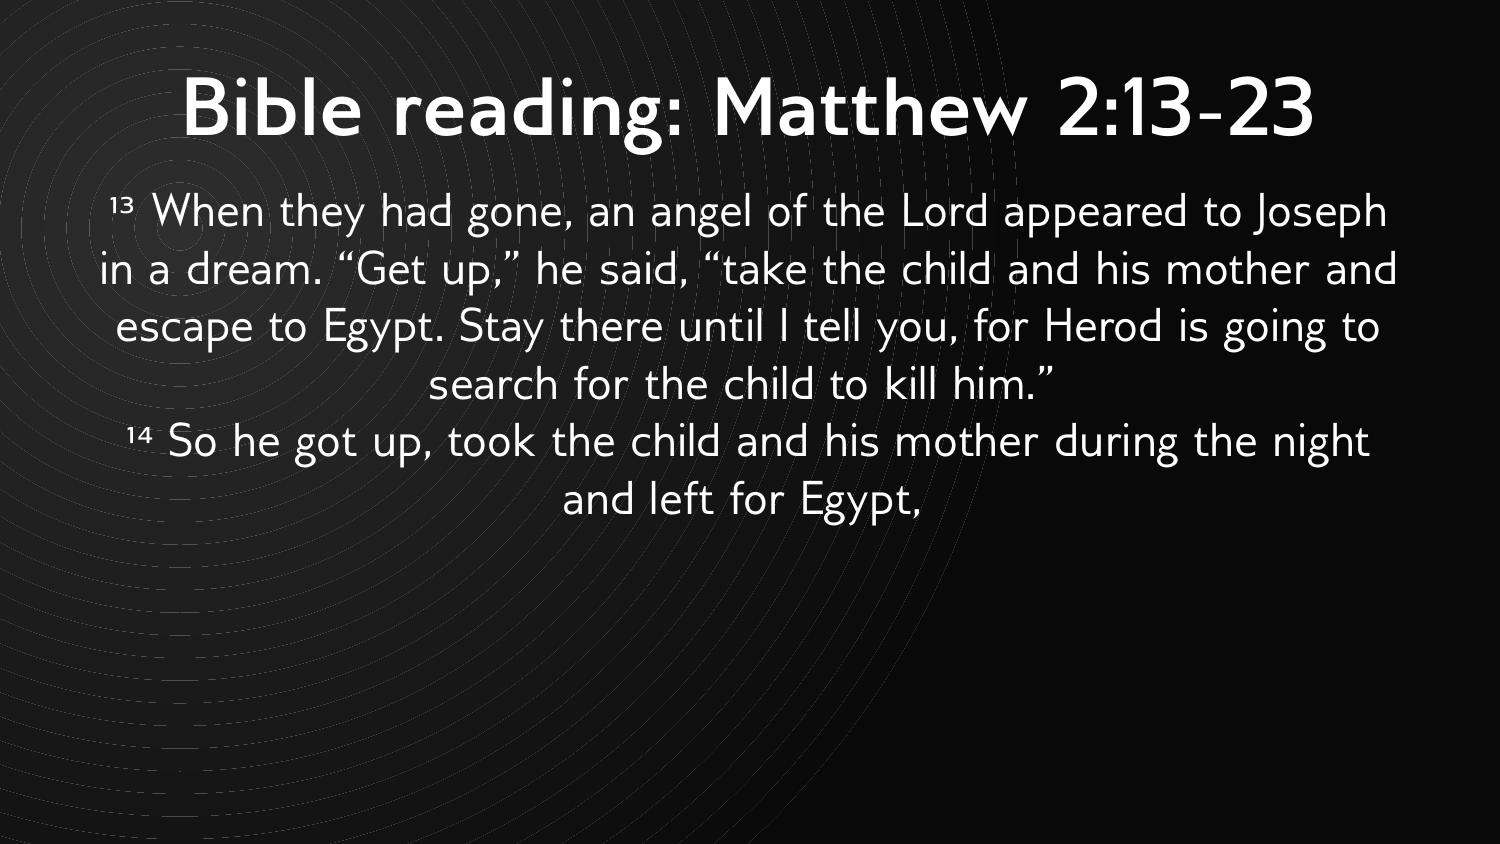

Bible reading: Matthew 2:13-23
¹³ When they had gone, an angel of the Lord appeared to Joseph in a dream. “Get up,” he said, “take the child and his mother and escape to Egypt. Stay there until I tell you, for Herod is going to search for the child to kill him.”
¹⁴ So he got up, took the child and his mother during the night and left for Egypt,